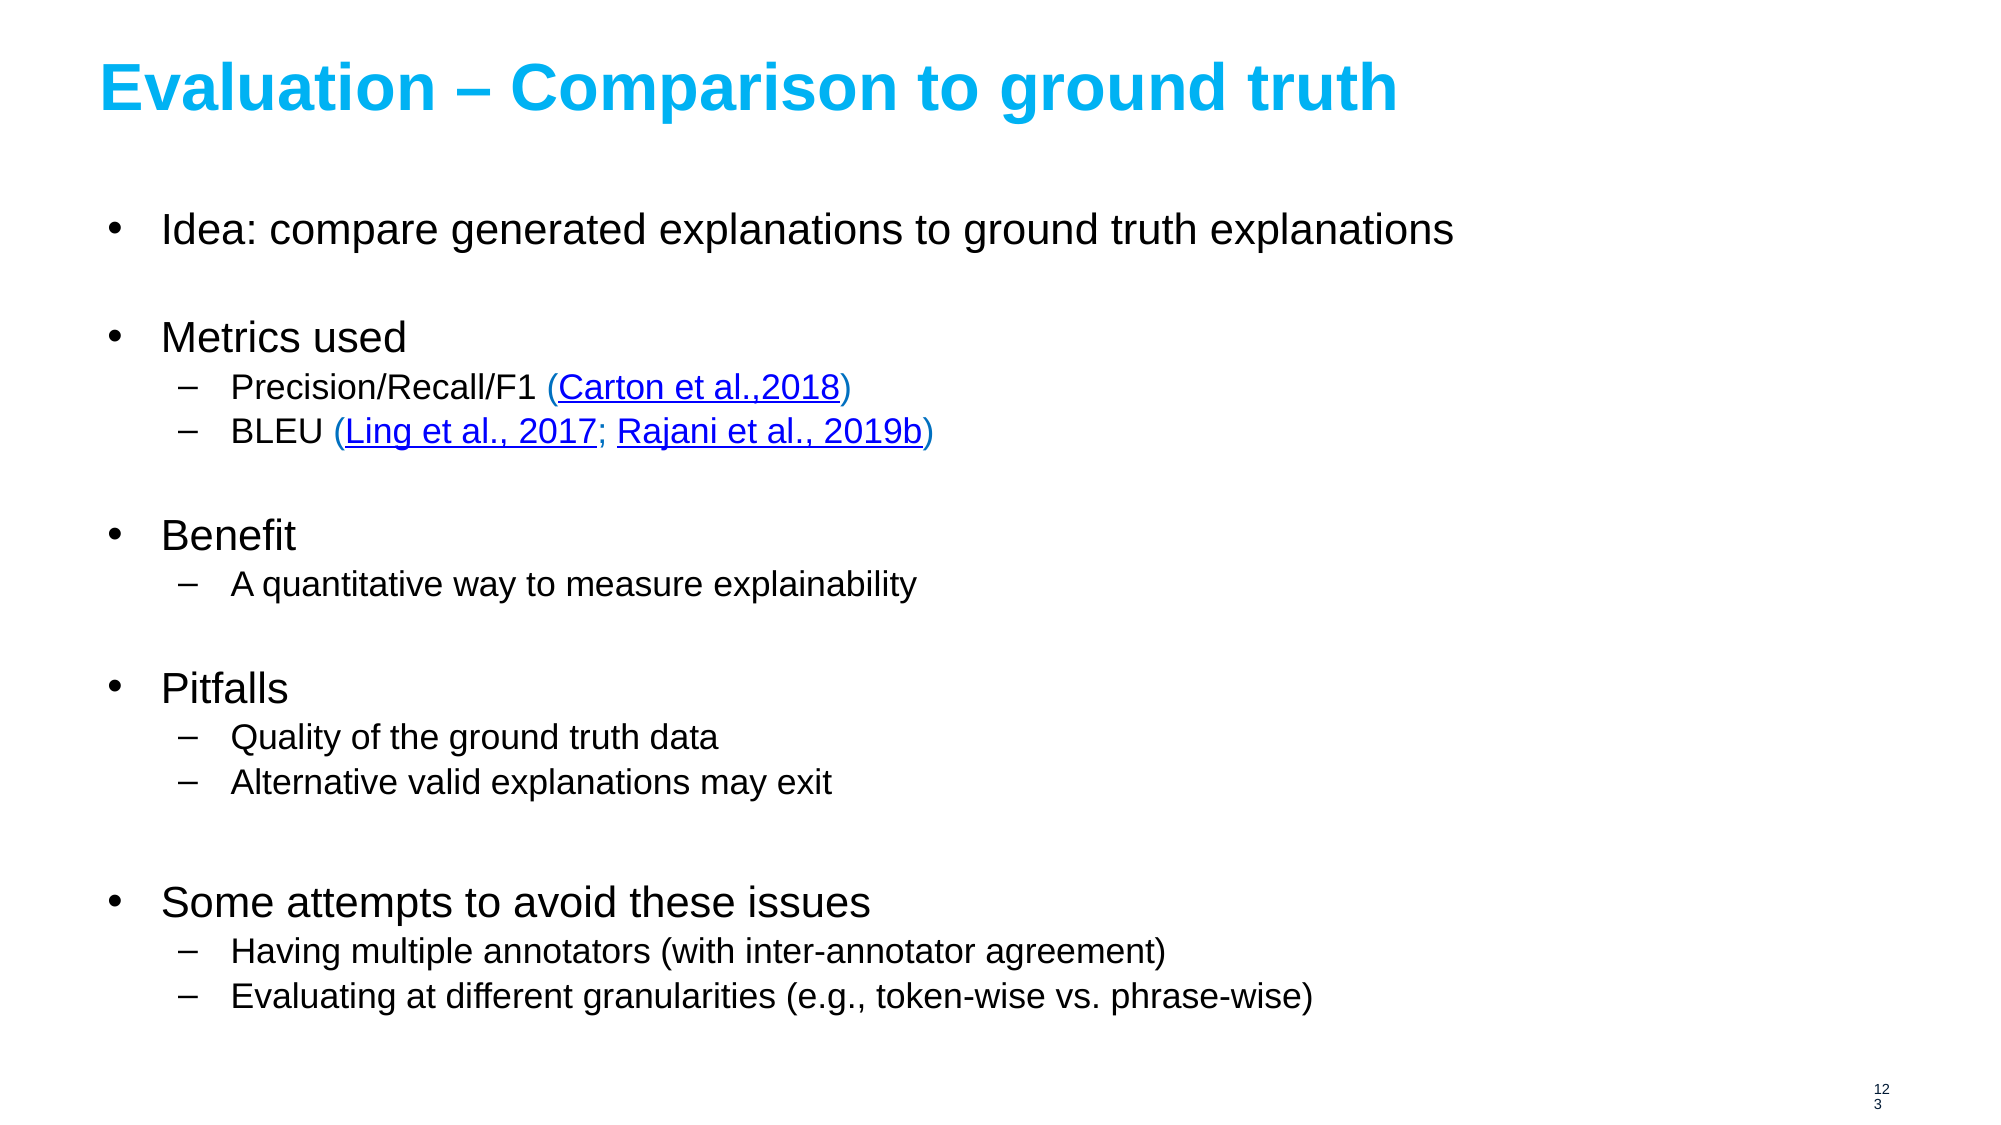

# Evaluation – Comparison to ground truth
Idea: compare generated explanations to ground truth explanations

Metrics used
Precision/Recall/F1 (Carton et al.,2018)
BLEU (Ling et al., 2017; Rajani et al., 2019b)

Benefit
A quantitative way to measure explainability

Pitfalls
Quality of the ground truth data
Alternative valid explanations may exit

Some attempts to avoid these issues
Having multiple annotators (with inter-annotator agreement)
Evaluating at different granularities (e.g., token-wise vs. phrase-wise)
123